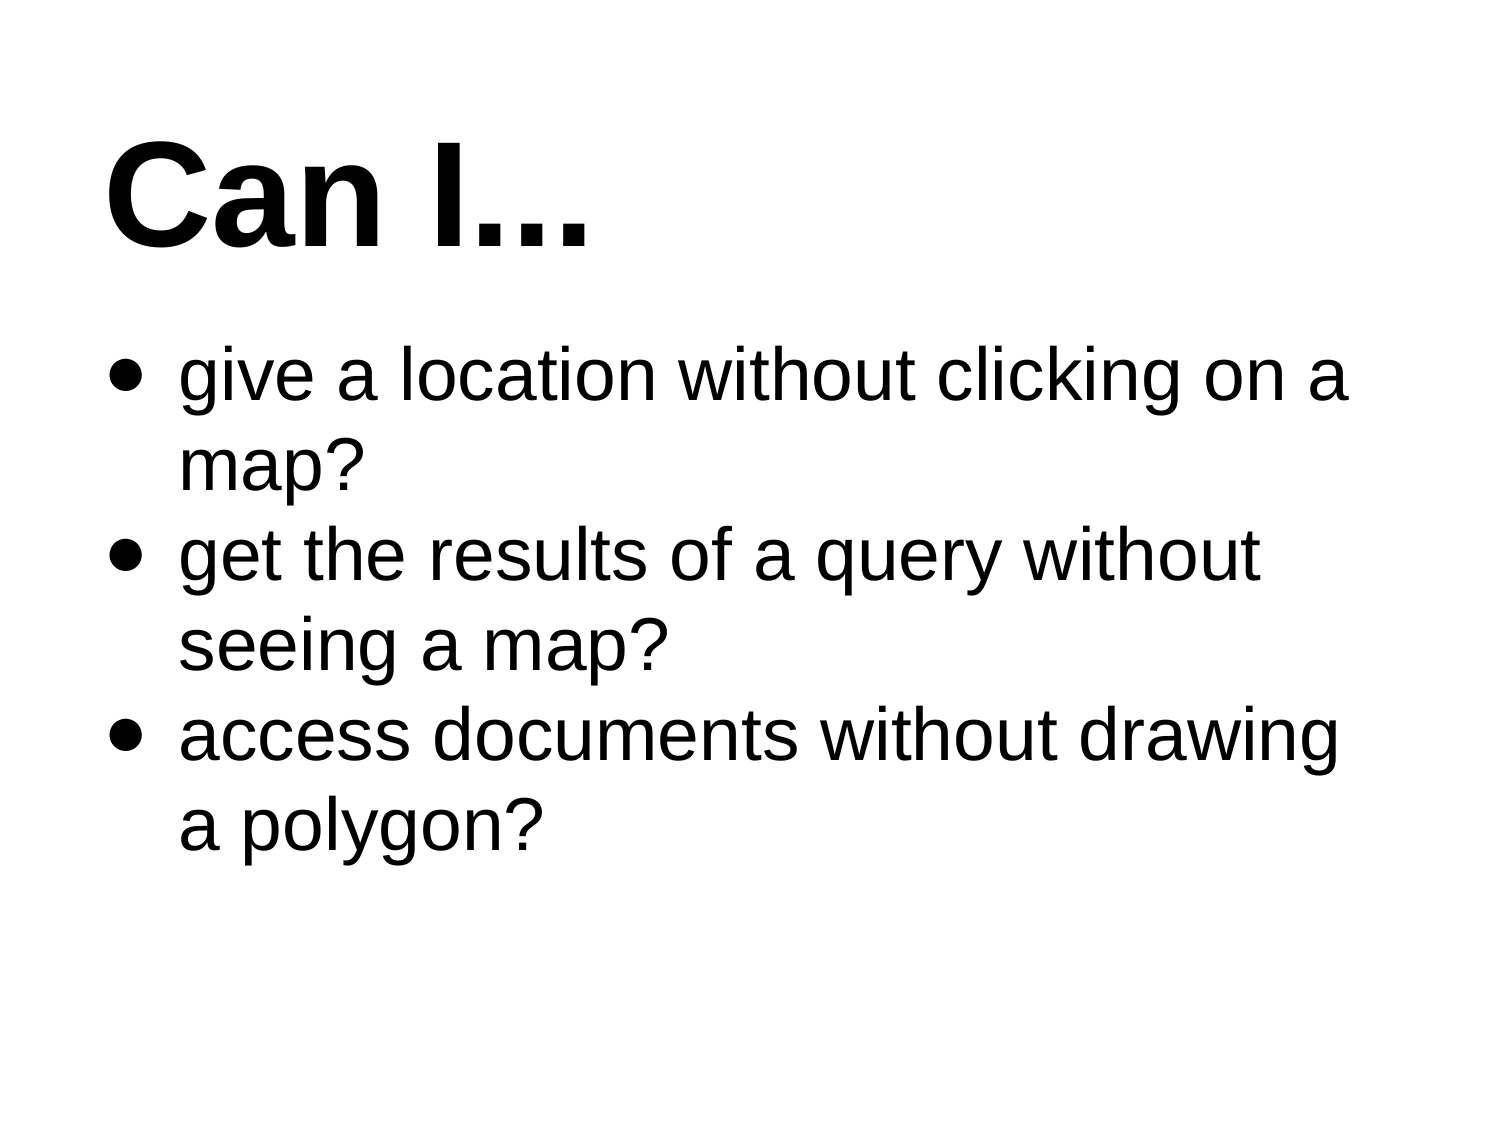

Can I...
give a location without clicking on a map?
get the results of a query without seeing a map?
access documents without drawing a polygon?